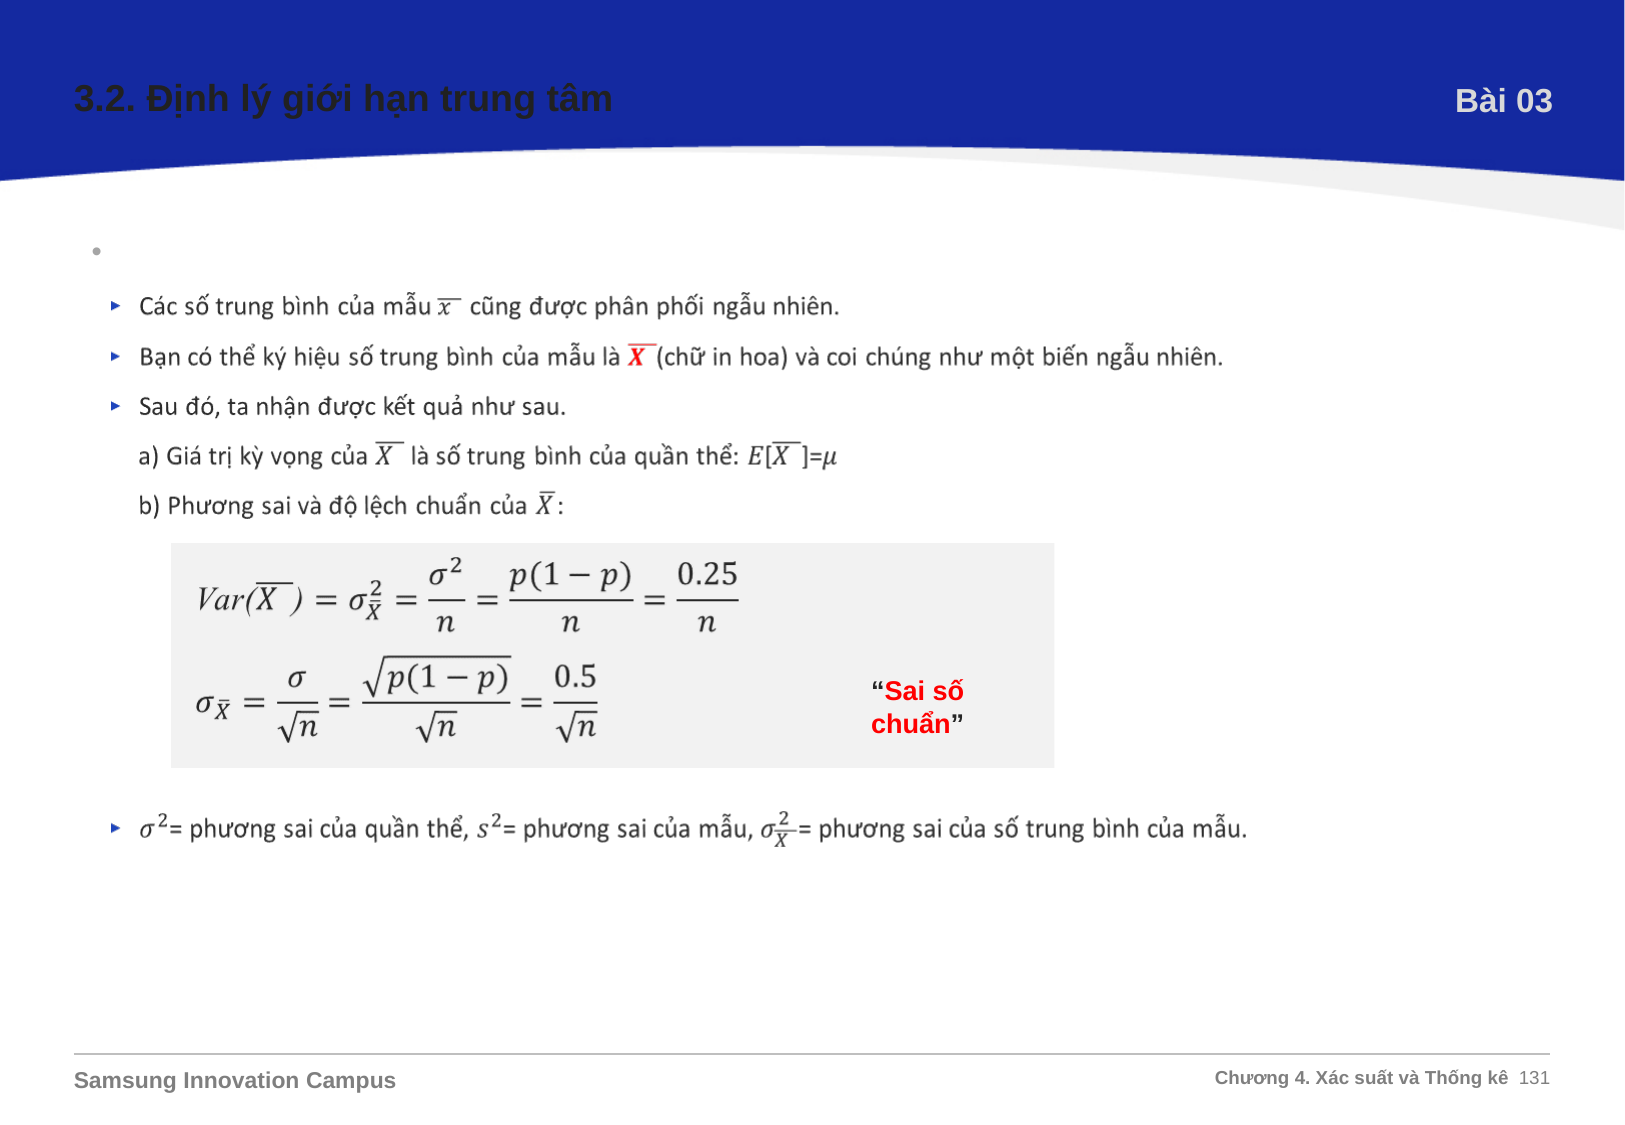

3.2. Định lý giới hạn trung tâm
Bài 03
Phép thử tung đồng xu:

“Sai số chuẩn”